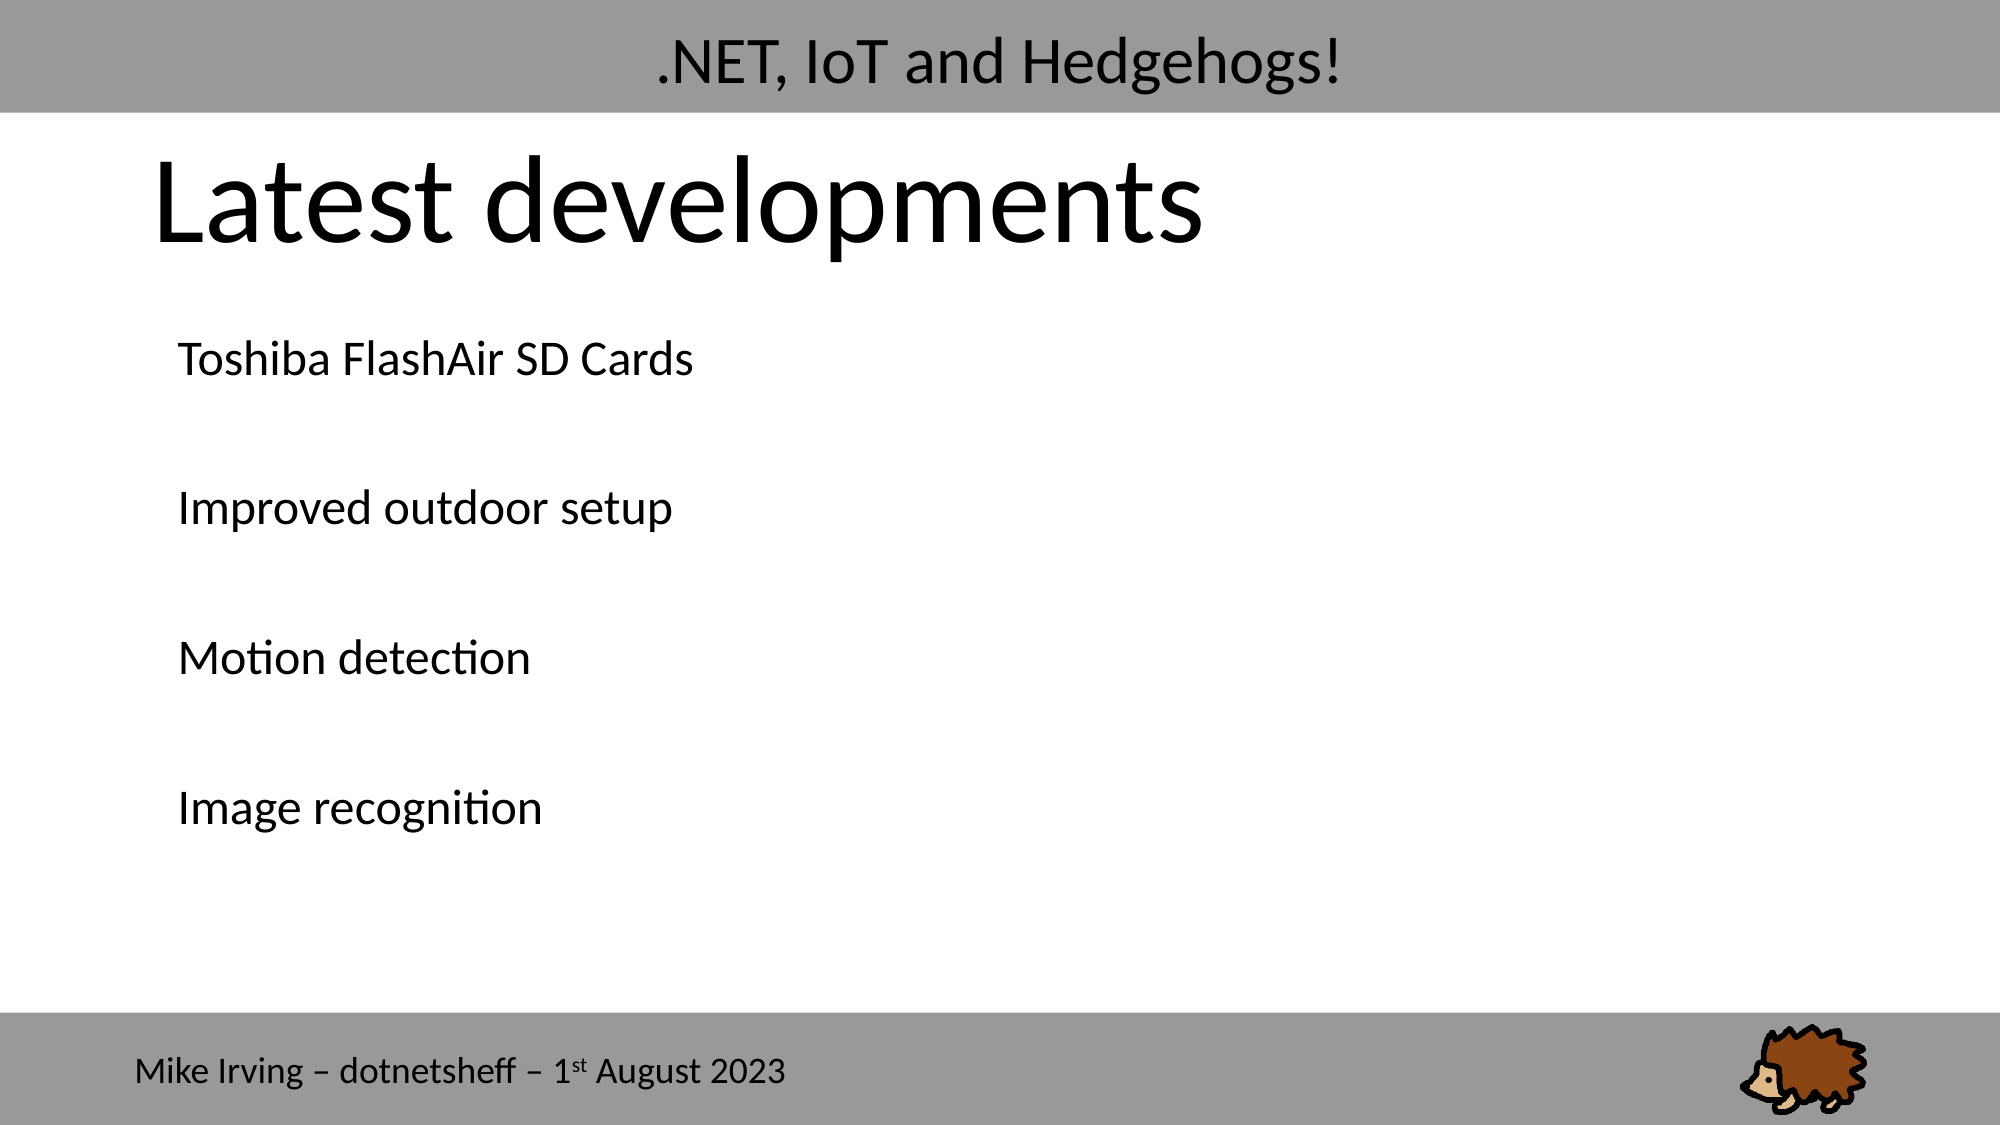

Latest developments

Toshiba FlashAir SD Cards

Improved outdoor setup

Motion detection

Image recognition